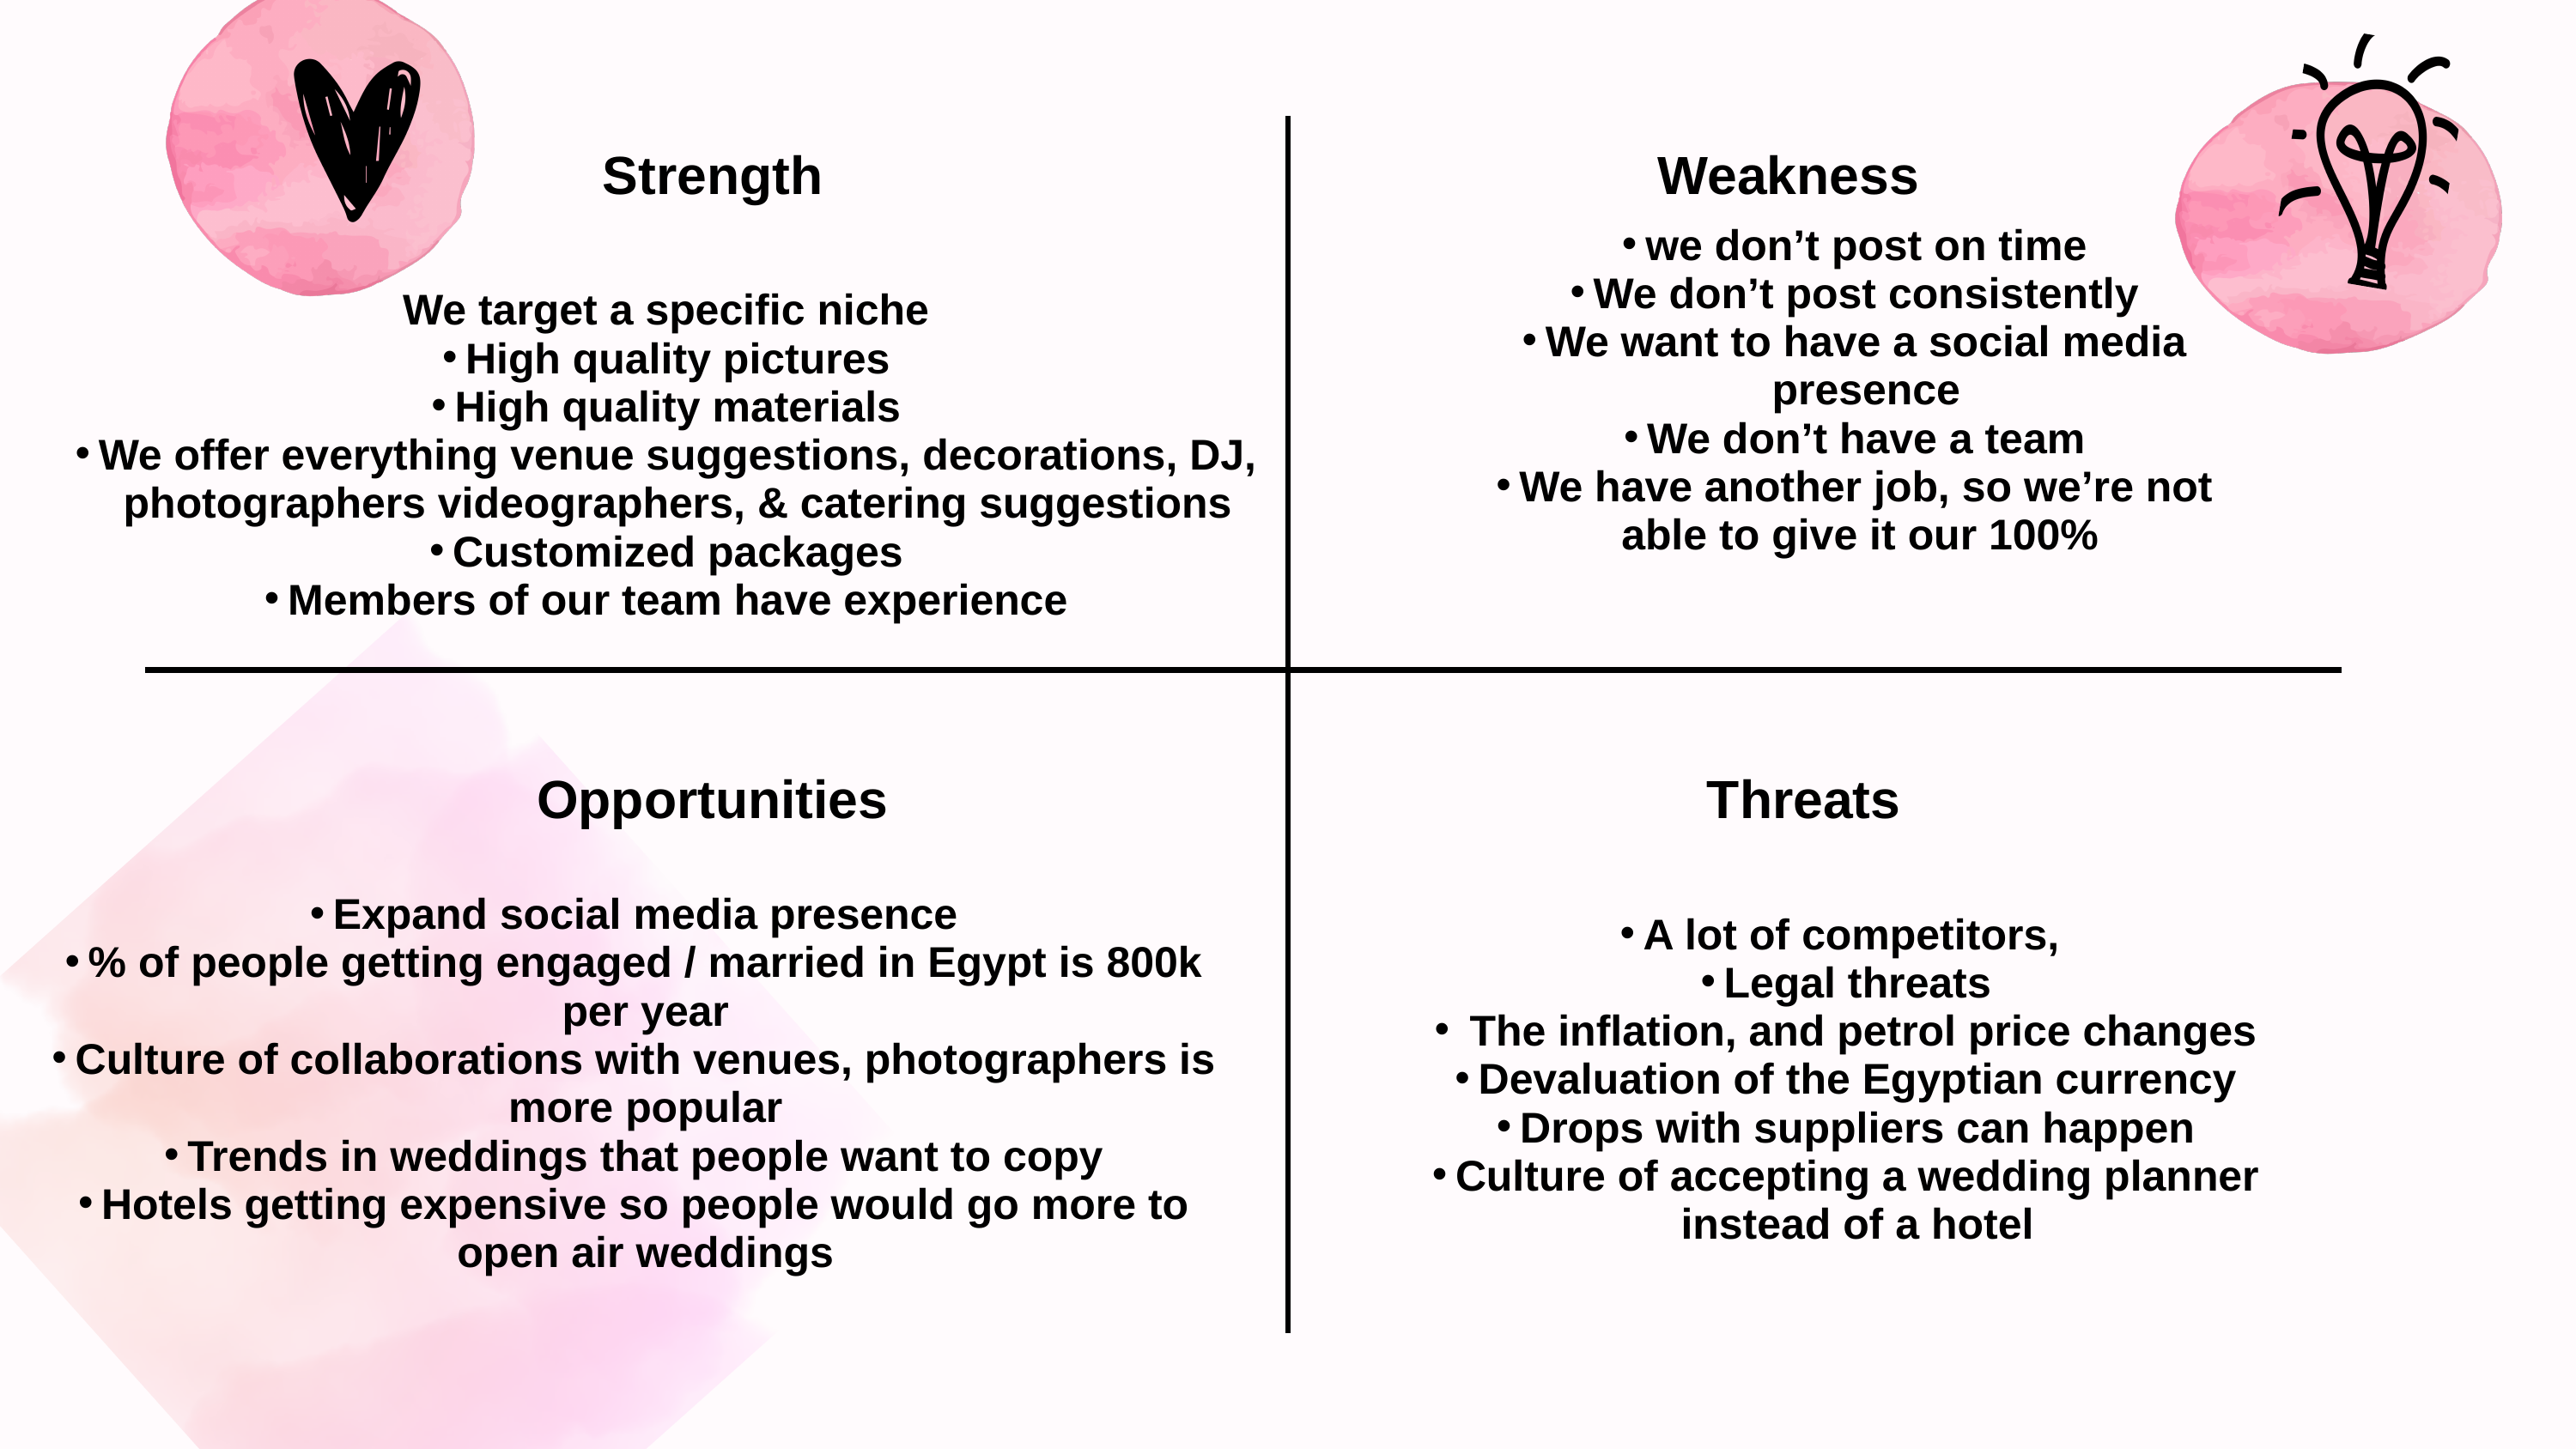

Strength
Weakness
we don’t post on time
We don’t post consistently
We want to have a social media presence
We don’t have a team
We have another job, so we’re not able to give it our 100%
We target a specific niche
High quality pictures
High quality materials
We offer everything venue suggestions, decorations, DJ, photographers videographers, & catering suggestions
Customized packages
Members of our team have experience

Opportunities
Threats

Expand social media presence
% of people getting engaged / married in Egypt is 800k per year
Culture of collaborations with venues, photographers is more popular
Trends in weddings that people want to copy
Hotels getting expensive so people would go more to open air weddings
A lot of competitors,
Legal threats
 The inflation, and petrol price changes
Devaluation of the Egyptian currency
Drops with suppliers can happen
Culture of accepting a wedding planner instead of a hotel